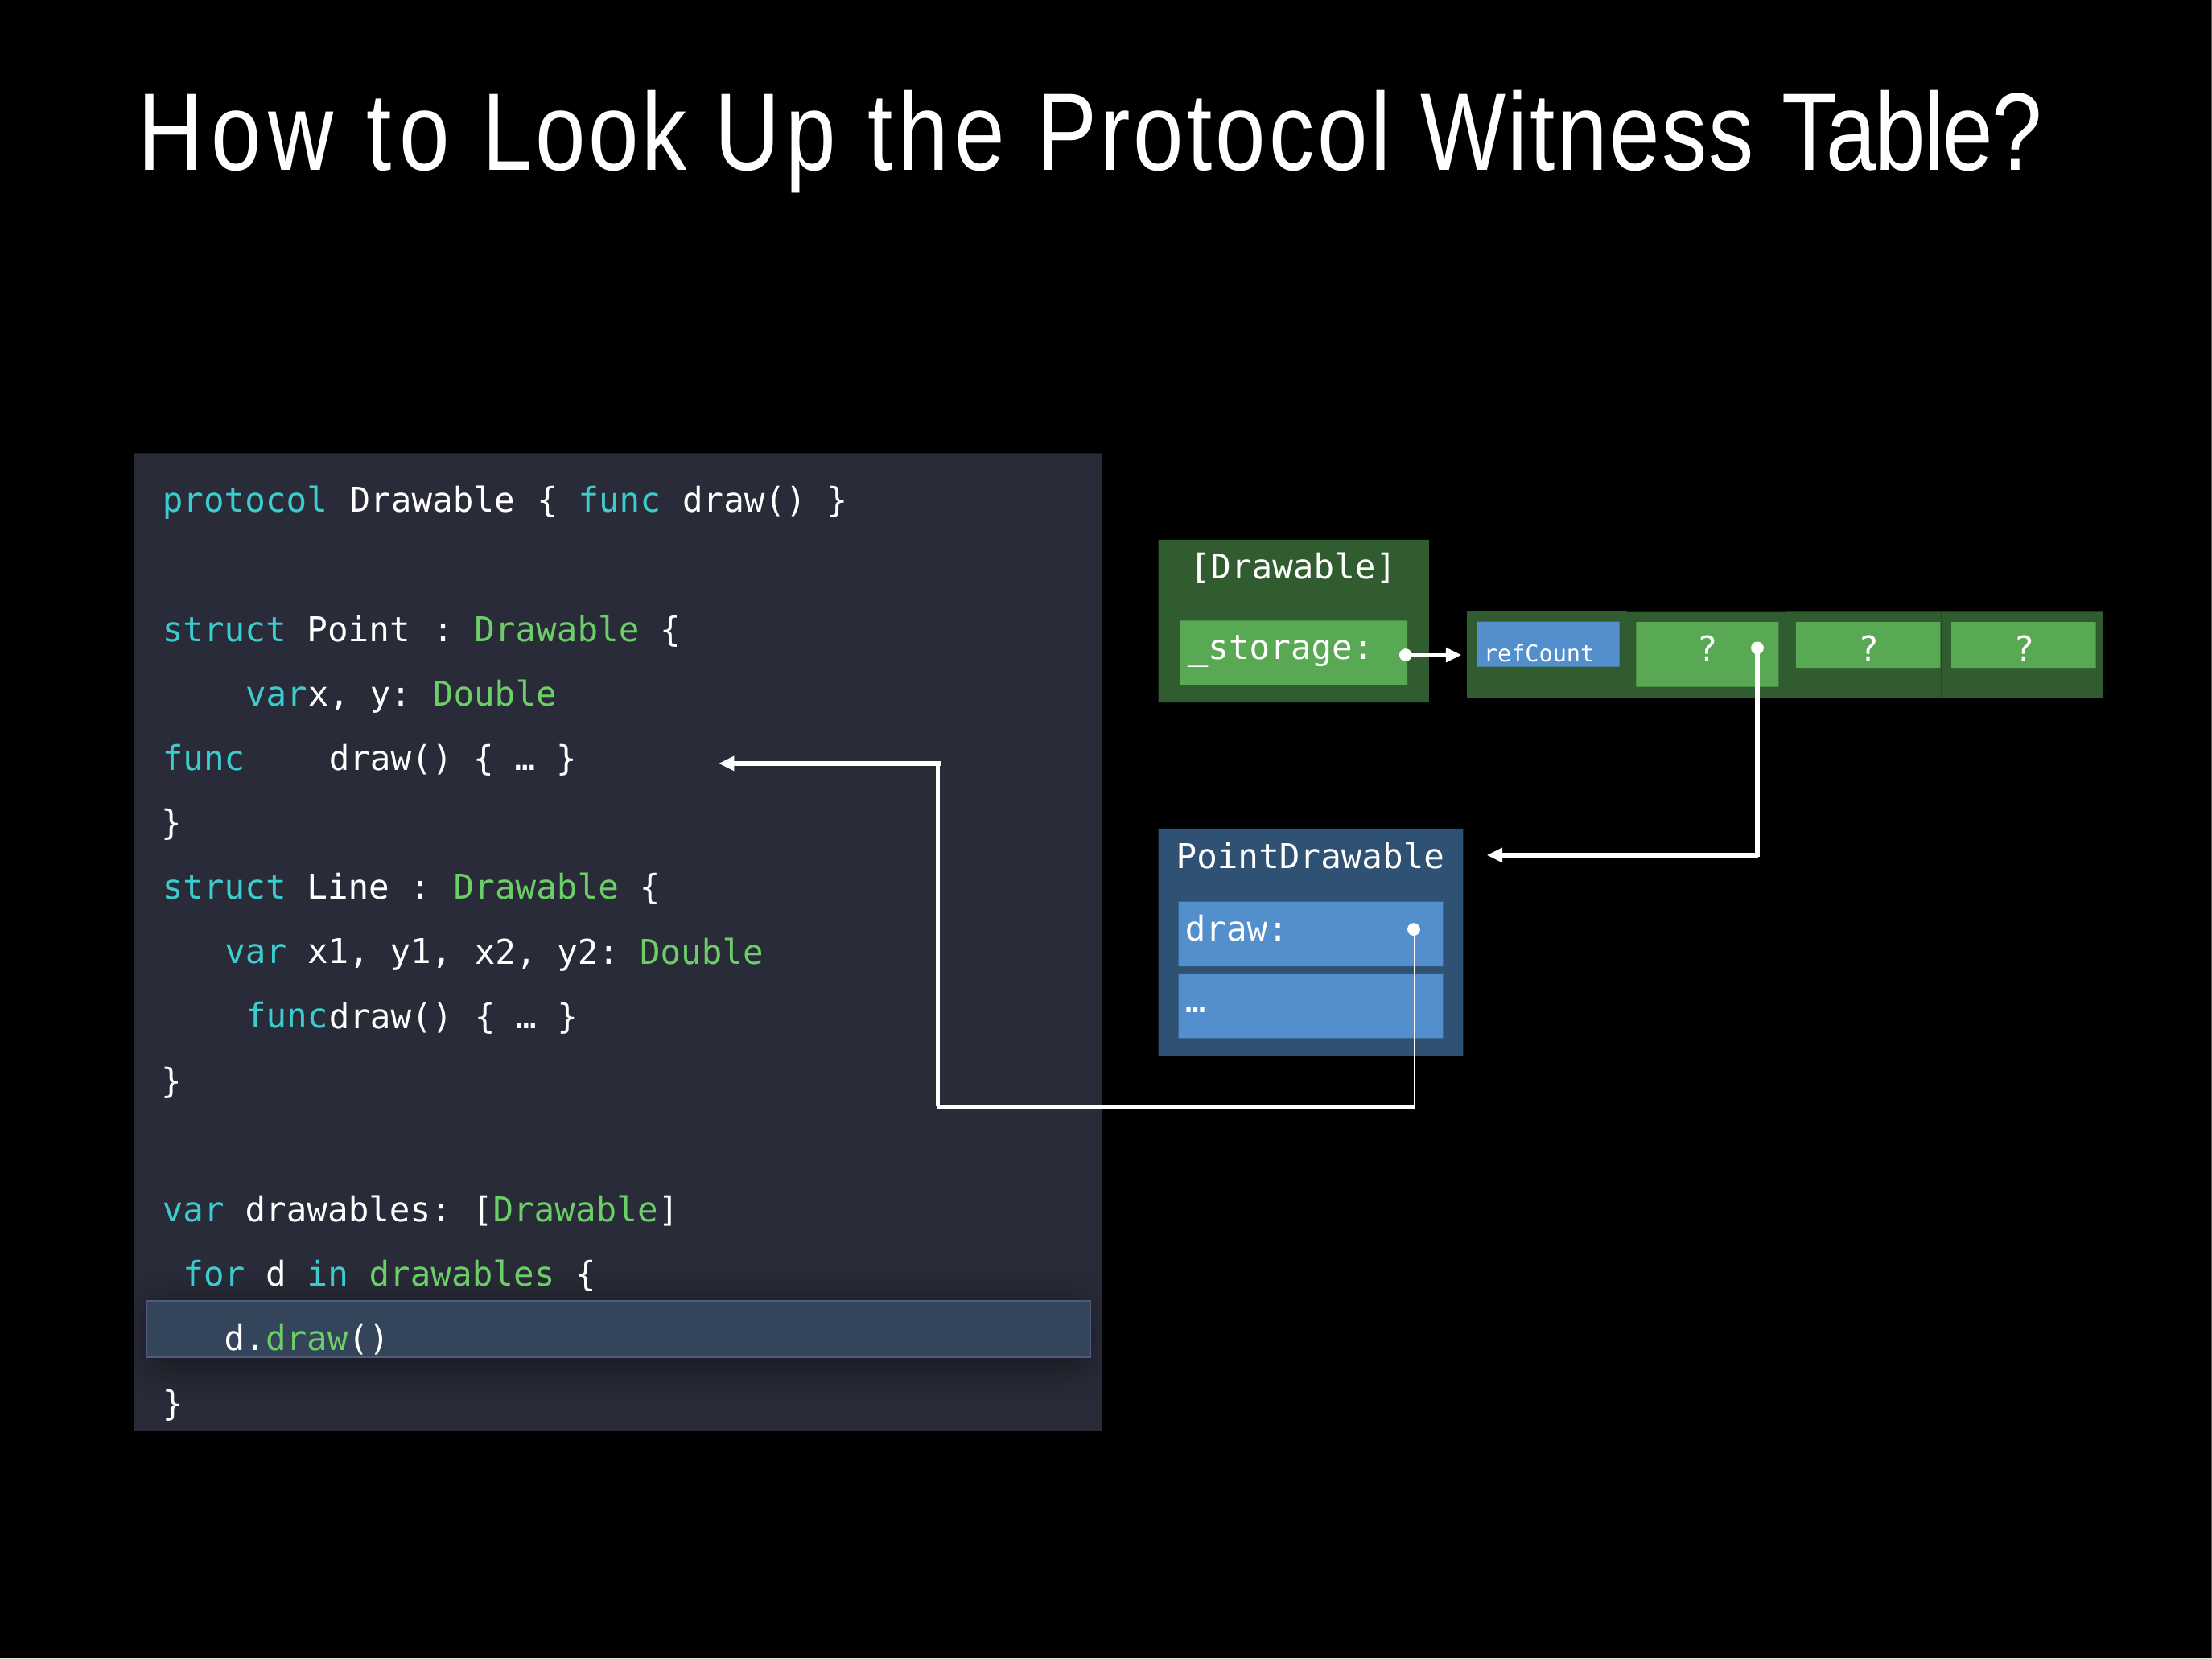

# How to Look Up the Protocol Witness Table?

protocol
Drawable
{ func
draw() }

[Drawable]
struct Point  var
func
}
: Drawable {

_storage:
refCount

?
?
?

x, y:
Double
draw() { … }

PointDrawable
struct Line :  var x1, y1,  func
}

Drawable {

draw:

x2, y2: Double
{ … }

…
draw()

var drawables: [Drawable]  for d in drawables {

d.draw()
}